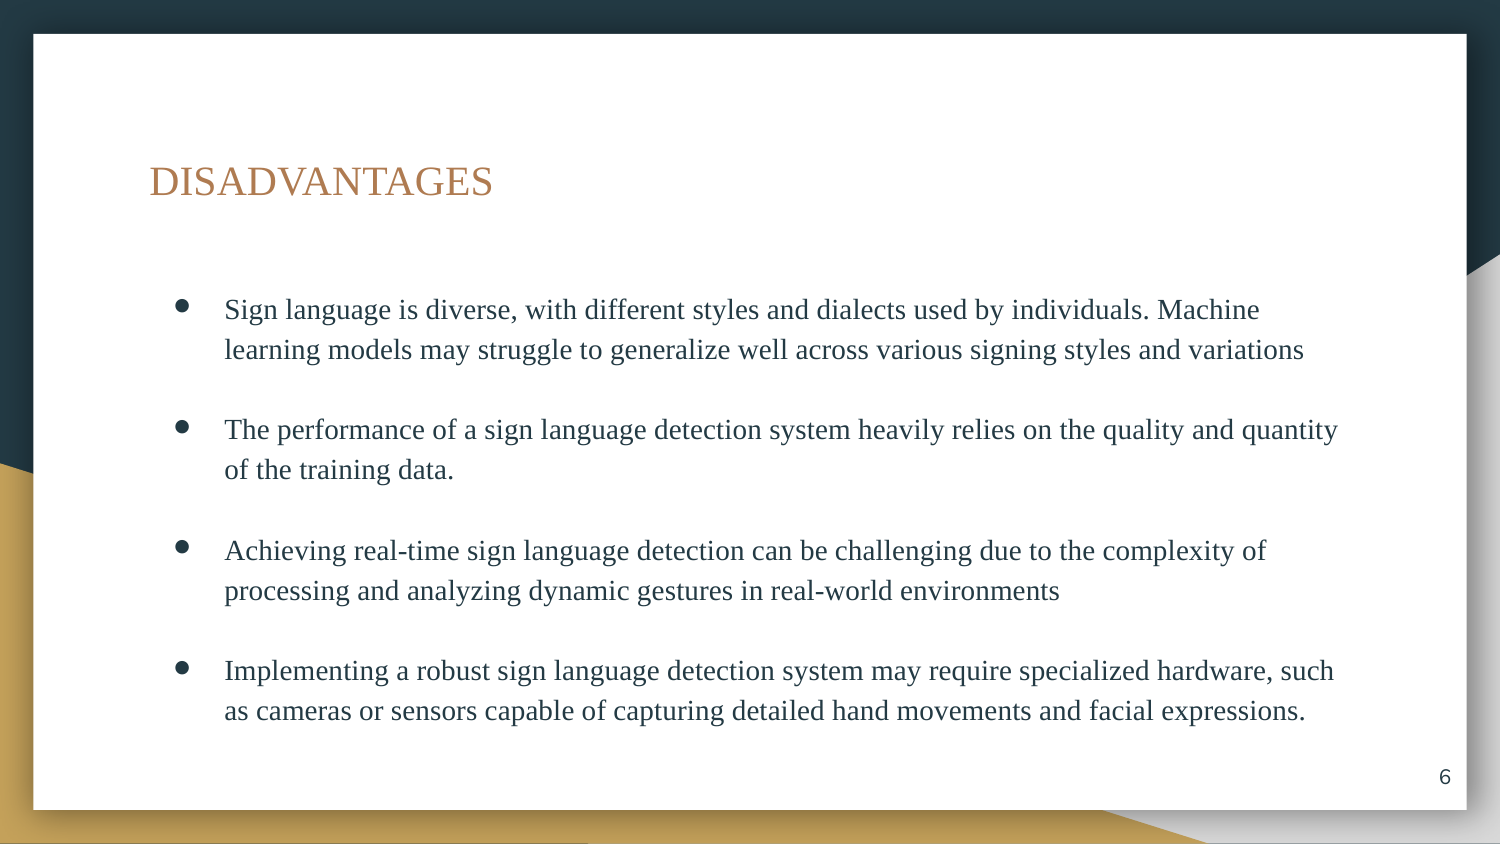

# DISADVANTAGES
Sign language is diverse, with different styles and dialects used by individuals. Machine learning models may struggle to generalize well across various signing styles and variations

The performance of a sign language detection system heavily relies on the quality and quantity of the training data.

Achieving real-time sign language detection can be challenging due to the complexity of processing and analyzing dynamic gestures in real-world environments

Implementing a robust sign language detection system may require specialized hardware, such as cameras or sensors capable of capturing detailed hand movements and facial expressions.

6